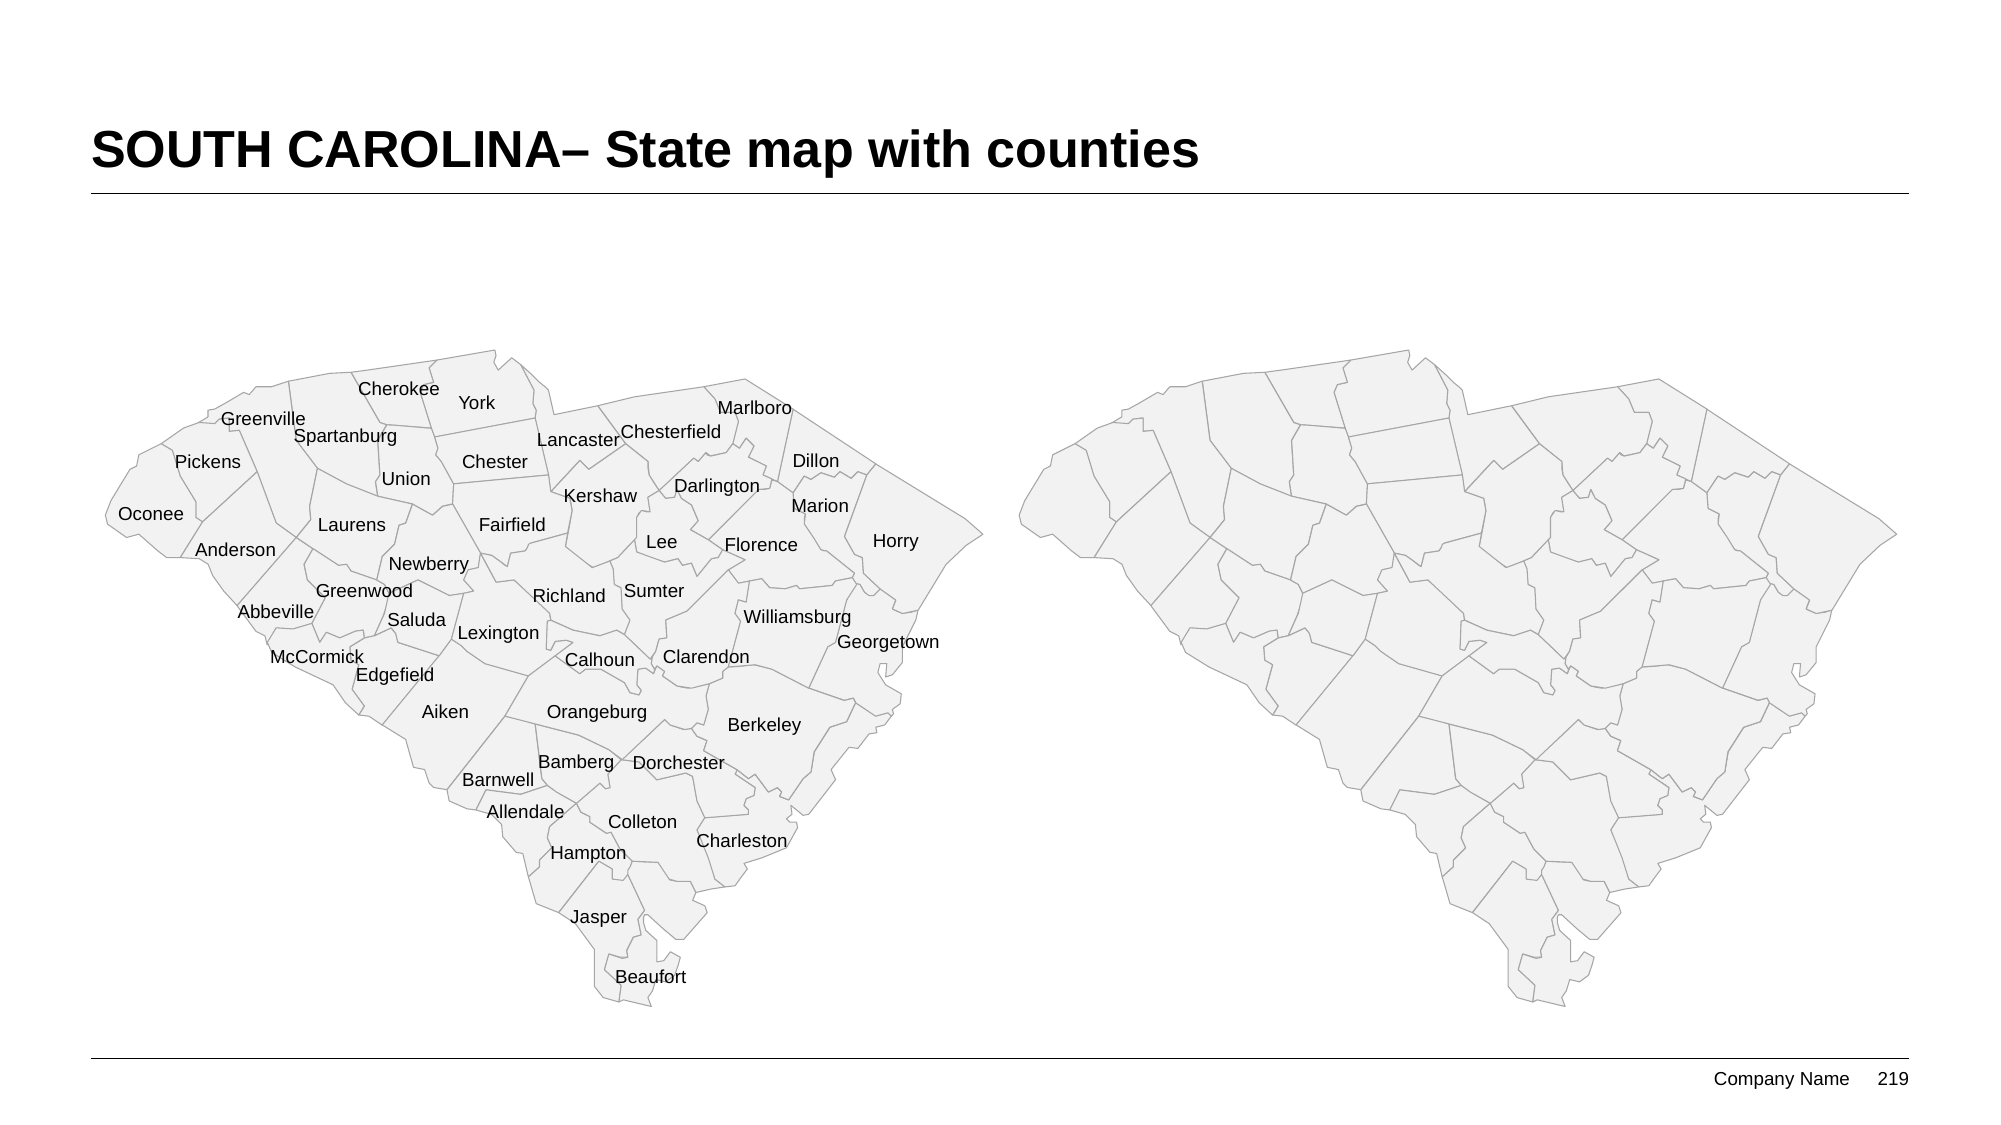

# SOUTH CAROLINA– State map with counties

Cherokee
York
Marlboro
Greenville
Chesterfield
Spartanburg
Lancaster
Dillon
Pickens
Chester
Union
Darlington
Kershaw
Marion
Oconee
Laurens
Fairfield
Horry
Lee
Florence
Anderson
Newberry
Greenwood
Sumter
Richland
Abbeville
Williamsburg
Saluda
Lexington
Georgetown
McCormick
Clarendon
Calhoun
Edgefield
Aiken
Orangeburg
Berkeley
Bamberg
Dorchester
Barnwell
Allendale
Colleton
Charleston
Hampton
Jasper
Beaufort